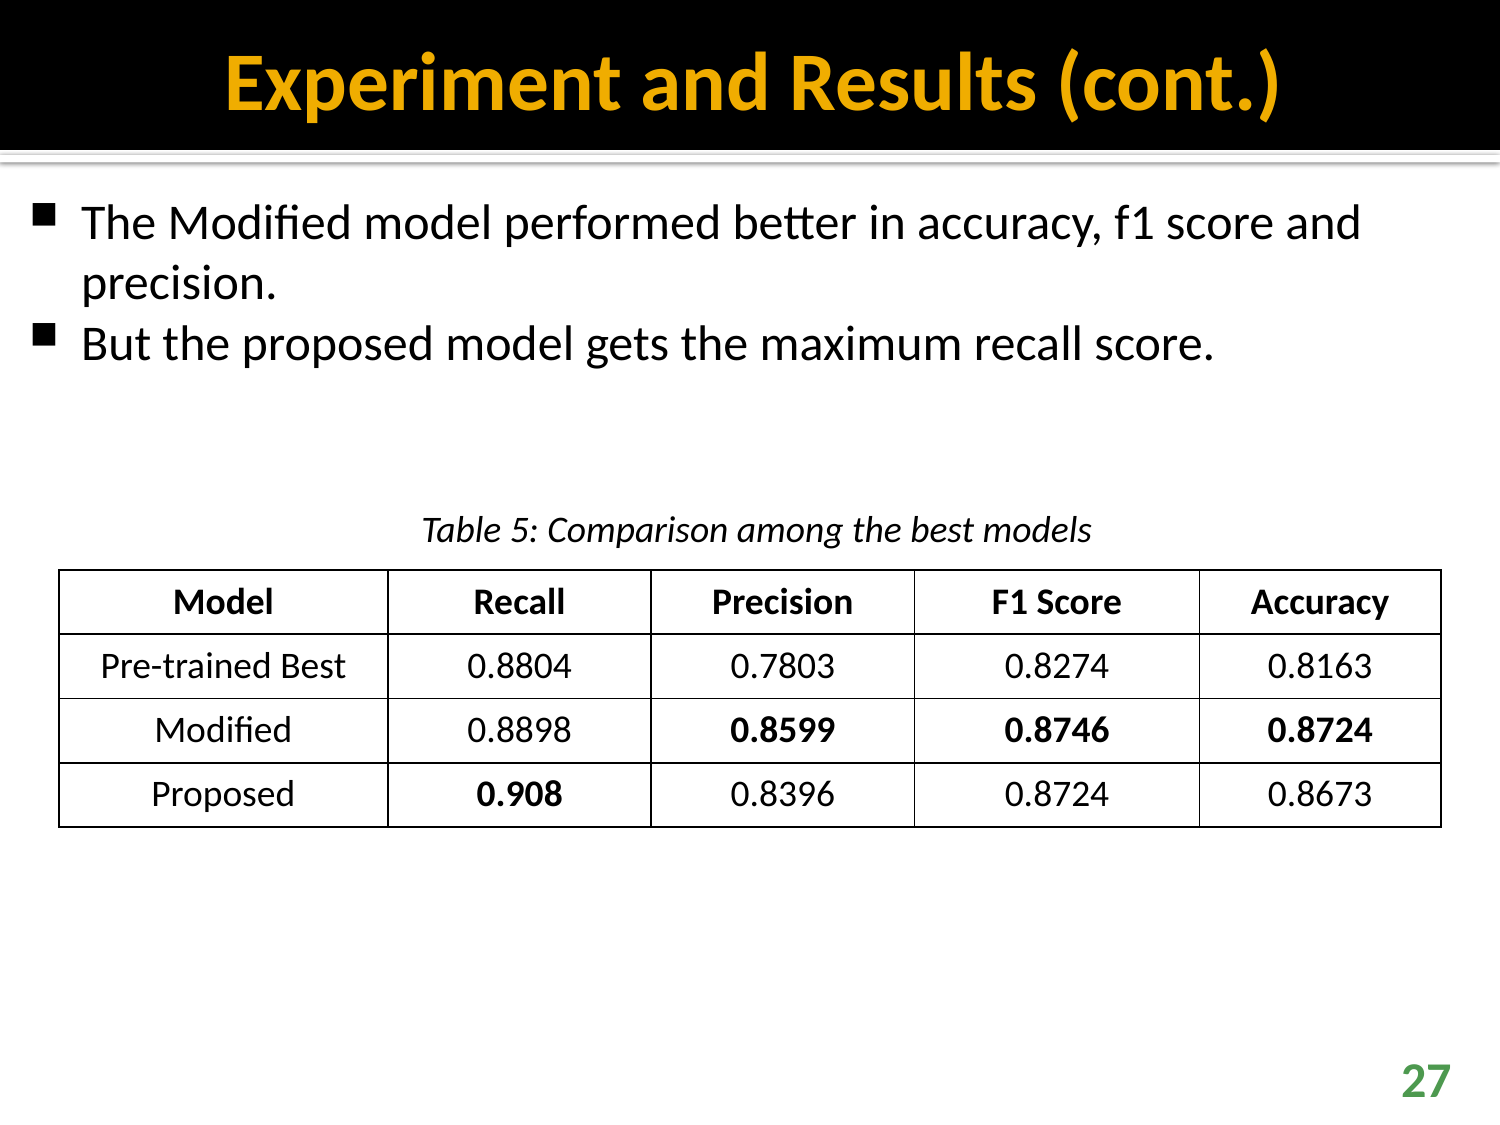

# Experiment and Results (cont.)
The Modified model performed better in accuracy, f1 score and precision.
But the proposed model gets the maximum recall score.

Table 5: Comparison among the best models

| Model | Recall | Precision | F1 Score | Accuracy |
| --- | --- | --- | --- | --- |
| Pre-trained Best | 0.8804 | 0.7803 | 0.8274 | 0.8163 |
| Modified | 0.8898 | 0.8599 | 0.8746 | 0.8724 |
| Proposed | 0.908 | 0.8396 | 0.8724 | 0.8673 |
27